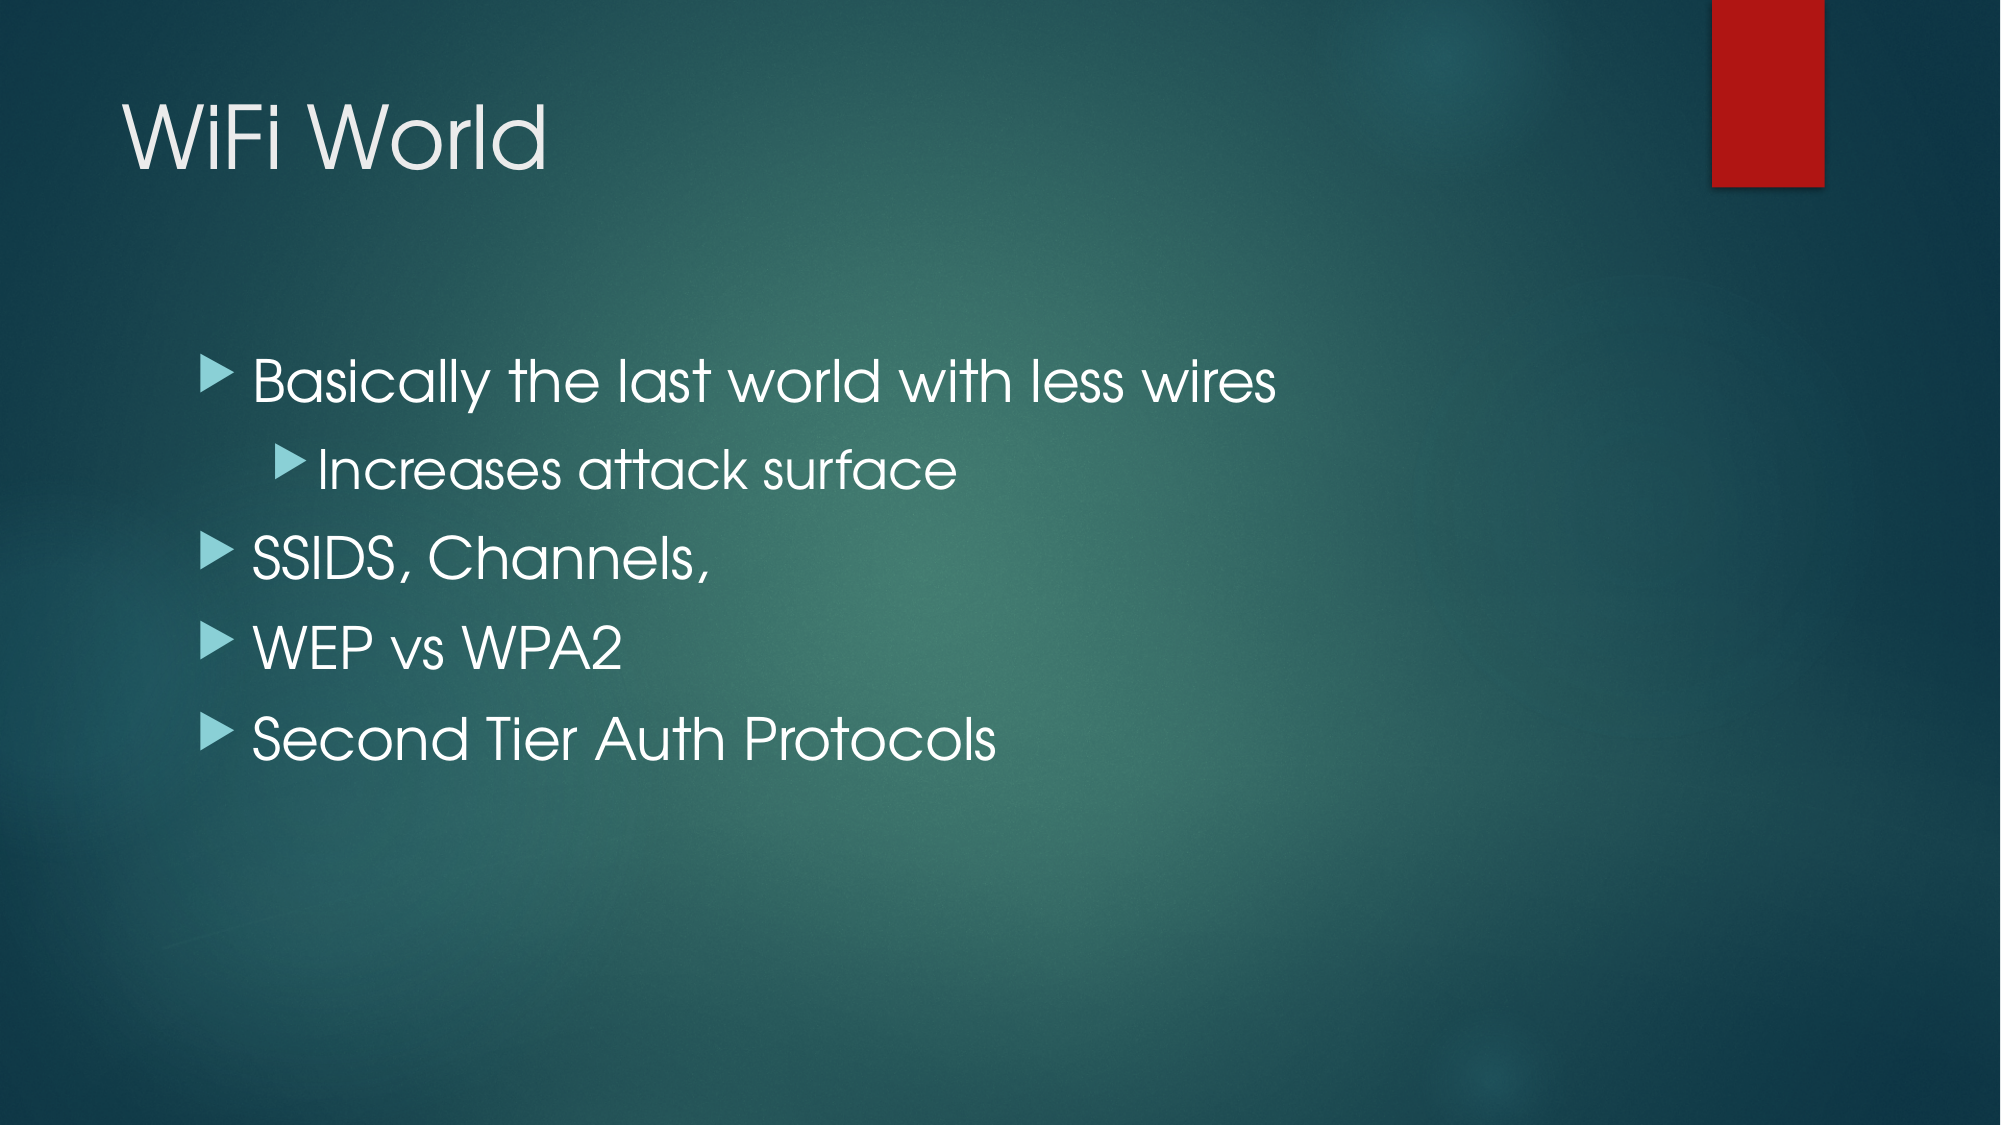

# WiFi World
Basically the last world with less wires
Increases attack surface
SSIDS, Channels,
WEP vs WPA2
Second Tier Auth Protocols